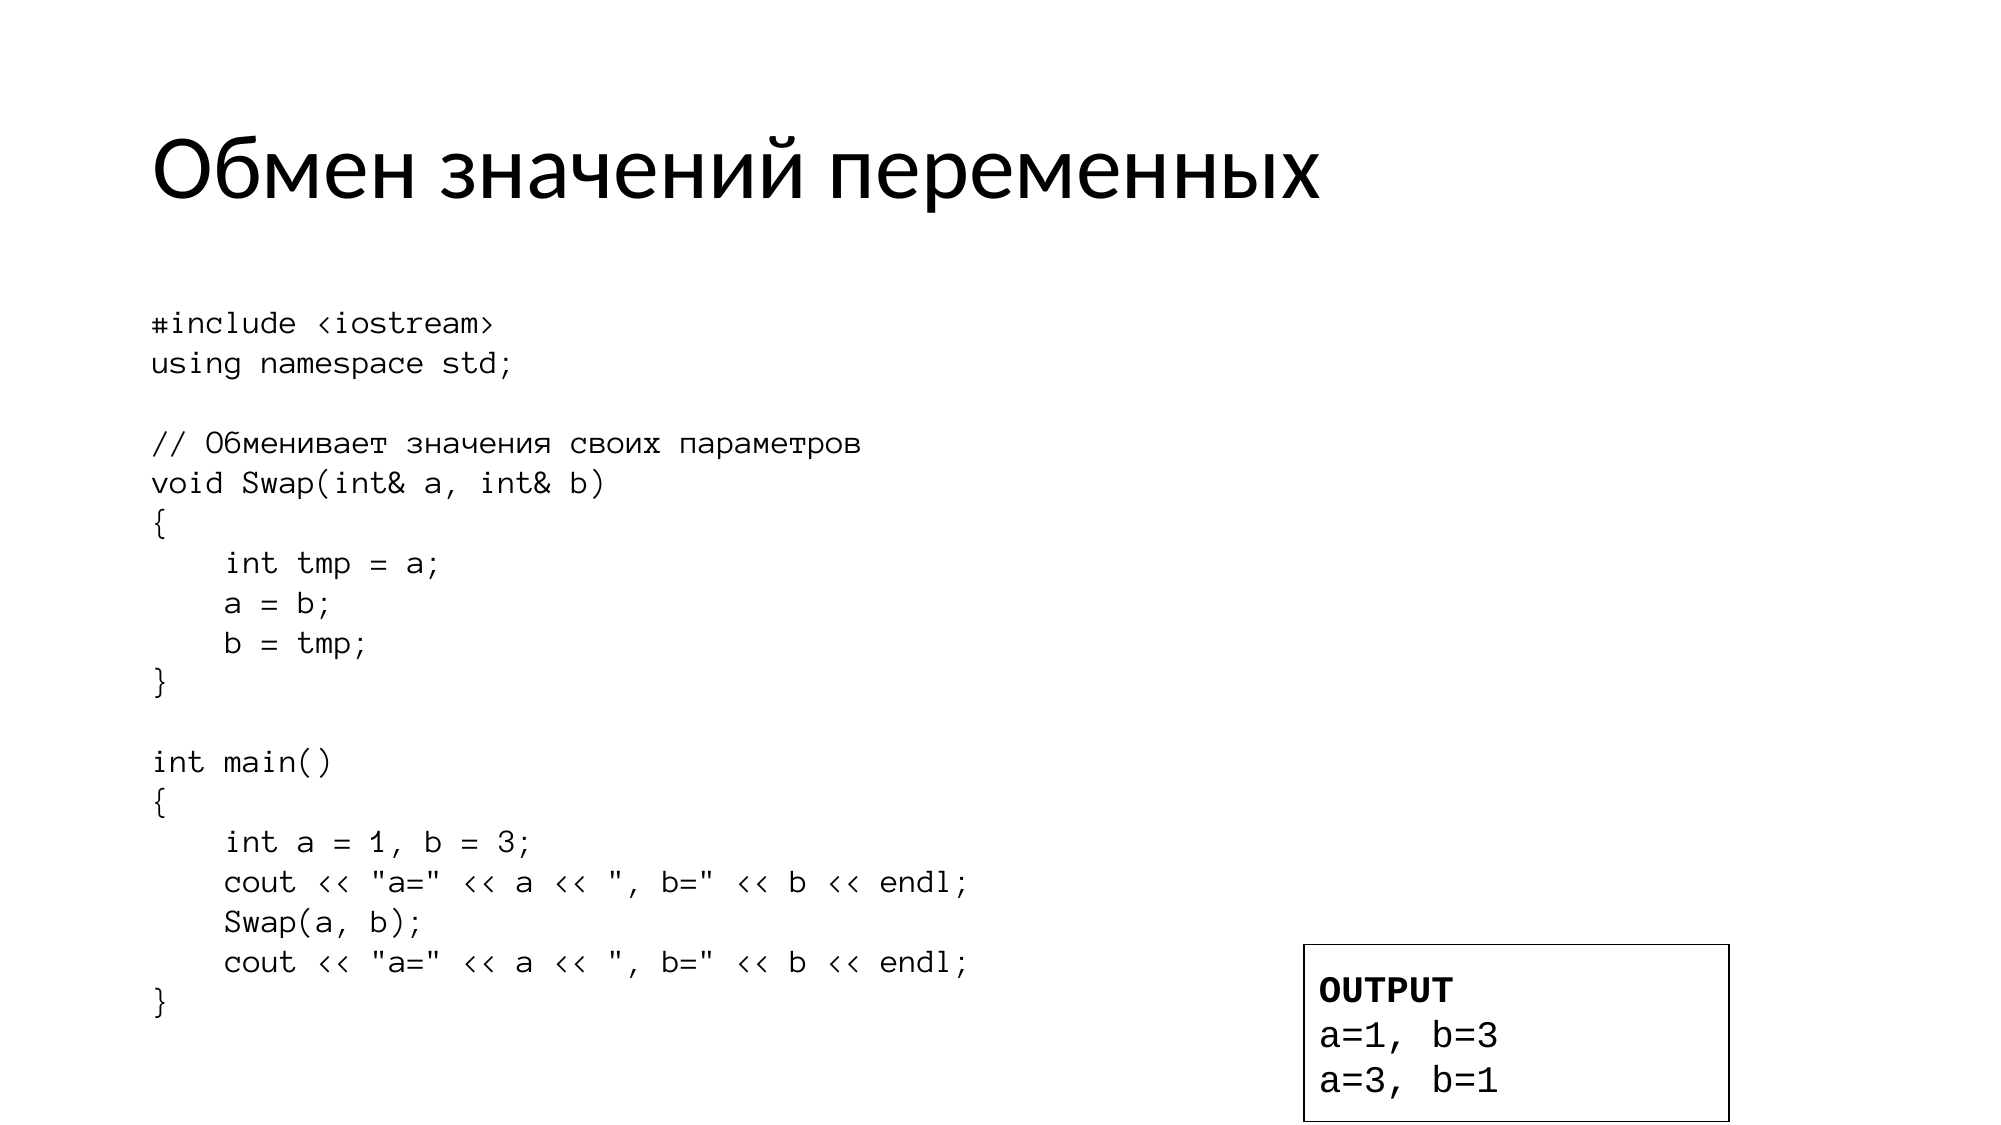

# Обмен значений переменных
#include <iostream>
using namespace std;

// Обменивает значения своих параметров
void Swap(int& a, int& b)
{
	int tmp = a;
	a = b;
	b = tmp;
}

int main()
{
	int a = 1, b = 3;
	cout << "a=" << a << ", b=" << b << endl;
	Swap(a, b);
	cout << "a=" << a << ", b=" << b << endl;
}
OUTPUT
a=1, b=3
a=3, b=1